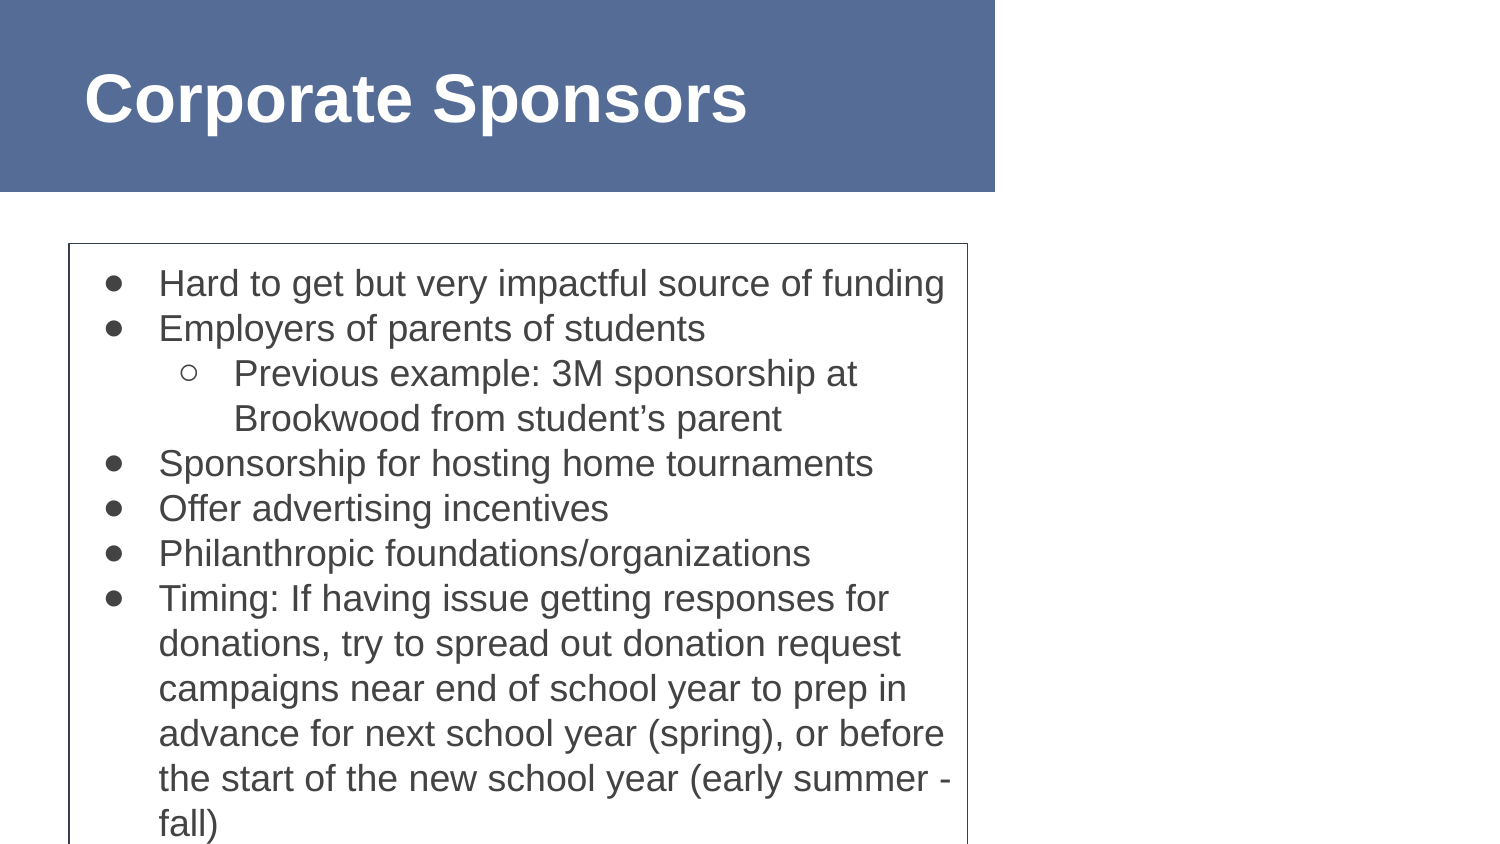

Corporate Sponsors
Hard to get but very impactful source of funding
Employers of parents of students
Previous example: 3M sponsorship at Brookwood from student’s parent
Sponsorship for hosting home tournaments
Offer advertising incentives
Philanthropic foundations/organizations
Timing: If having issue getting responses for donations, try to spread out donation request campaigns near end of school year to prep in advance for next school year (spring), or before the start of the new school year (early summer - fall)